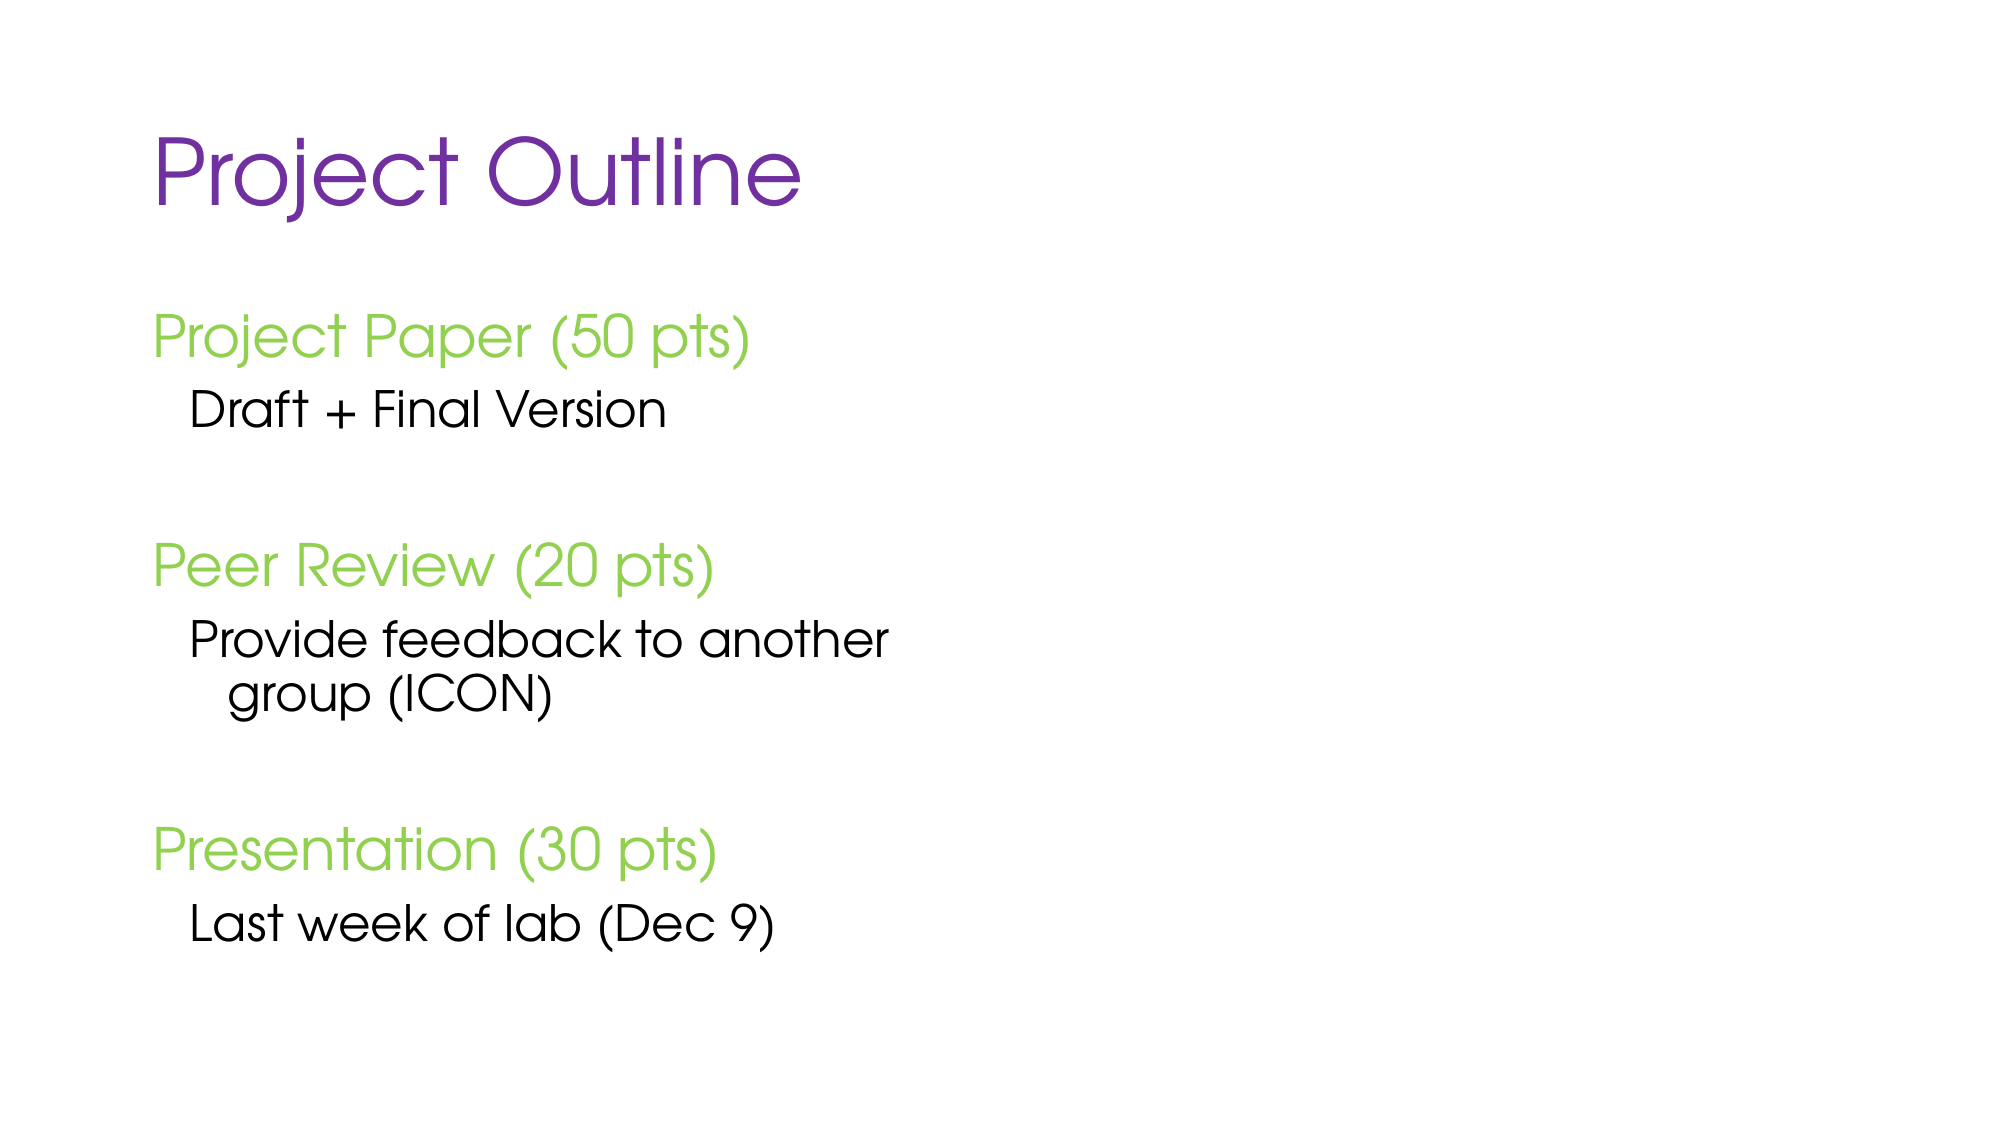

# Project Outline
Project Paper (50 pts)
Draft + Final Version

Peer Review (20 pts)
Provide feedback to another group (ICON)

Presentation (30 pts)
Last week of lab (Dec 9)